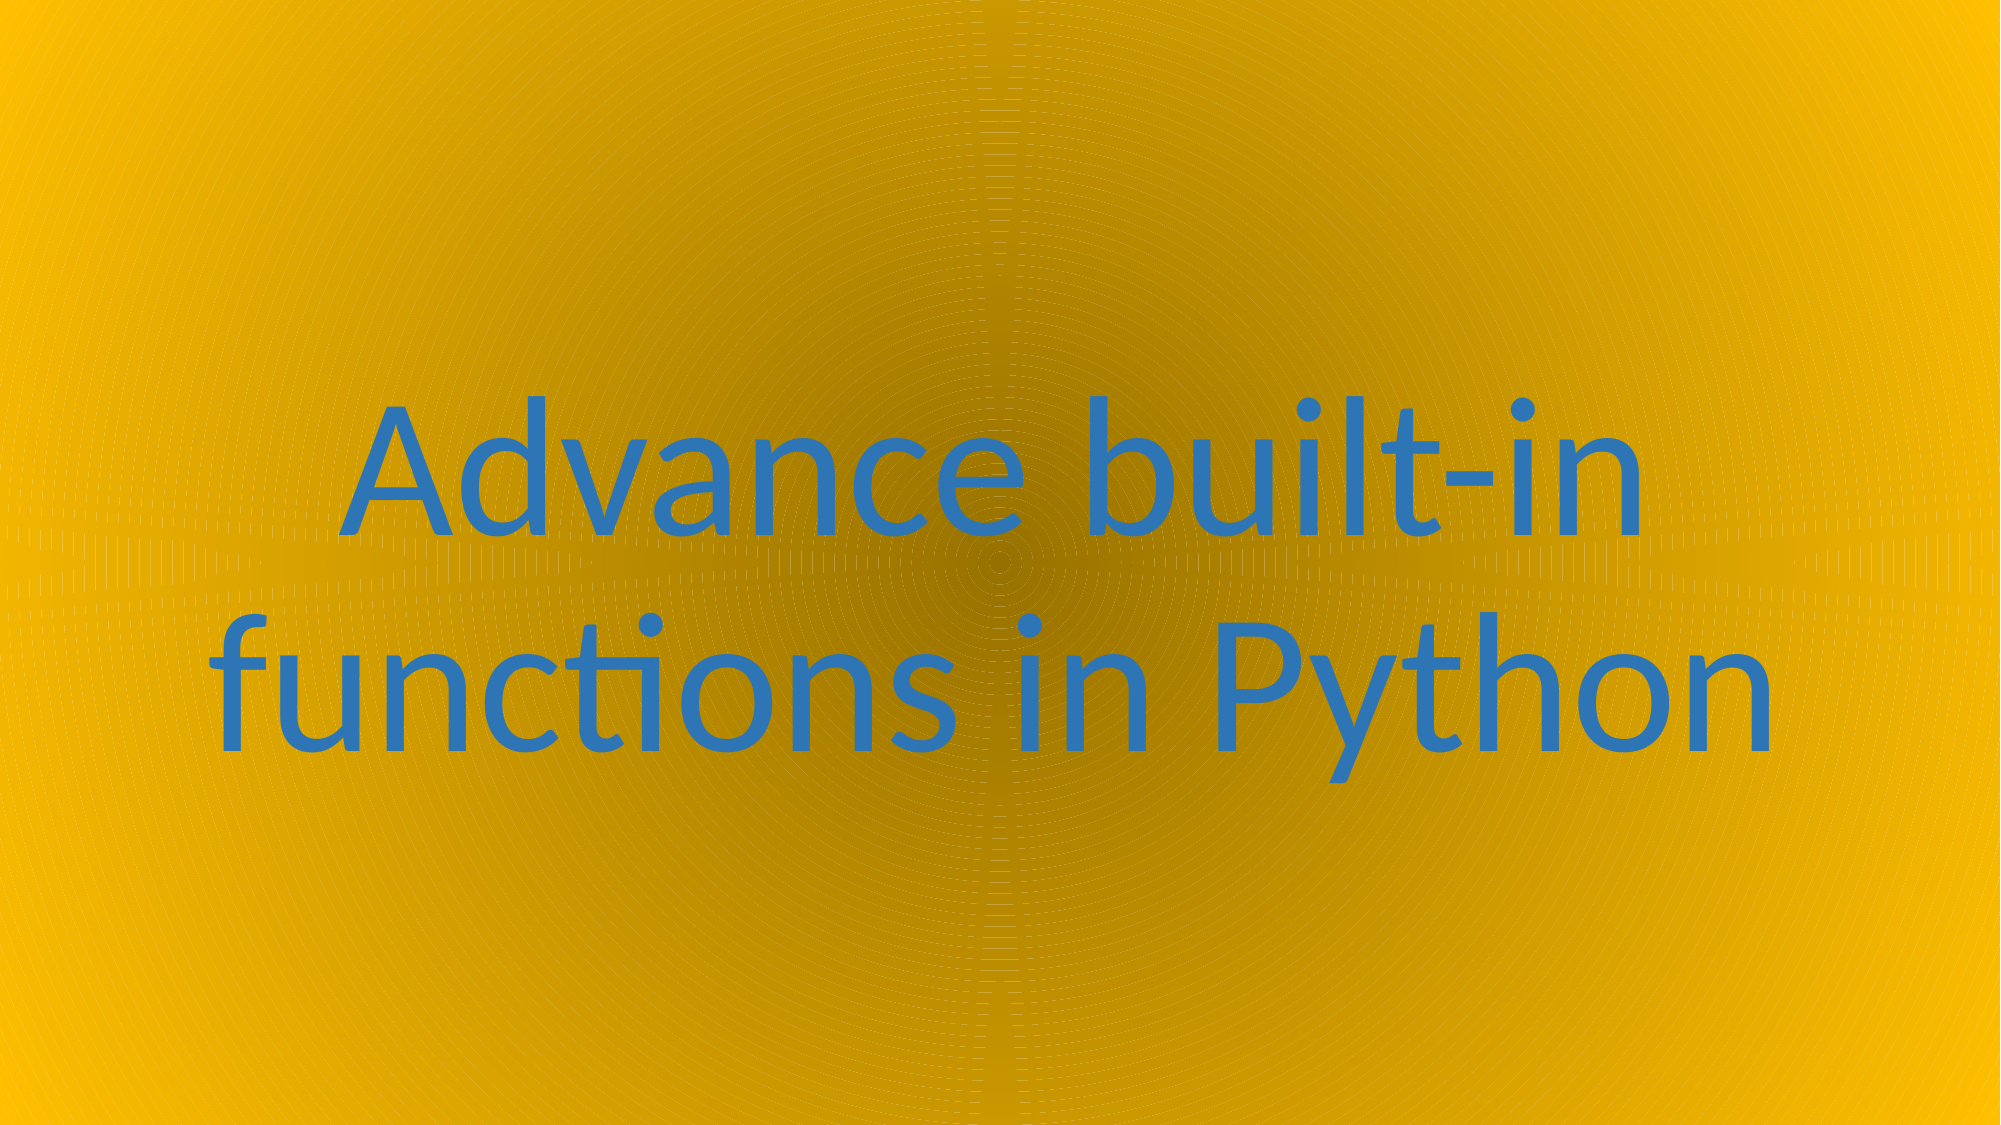

# Advance built-in functions in Python

271